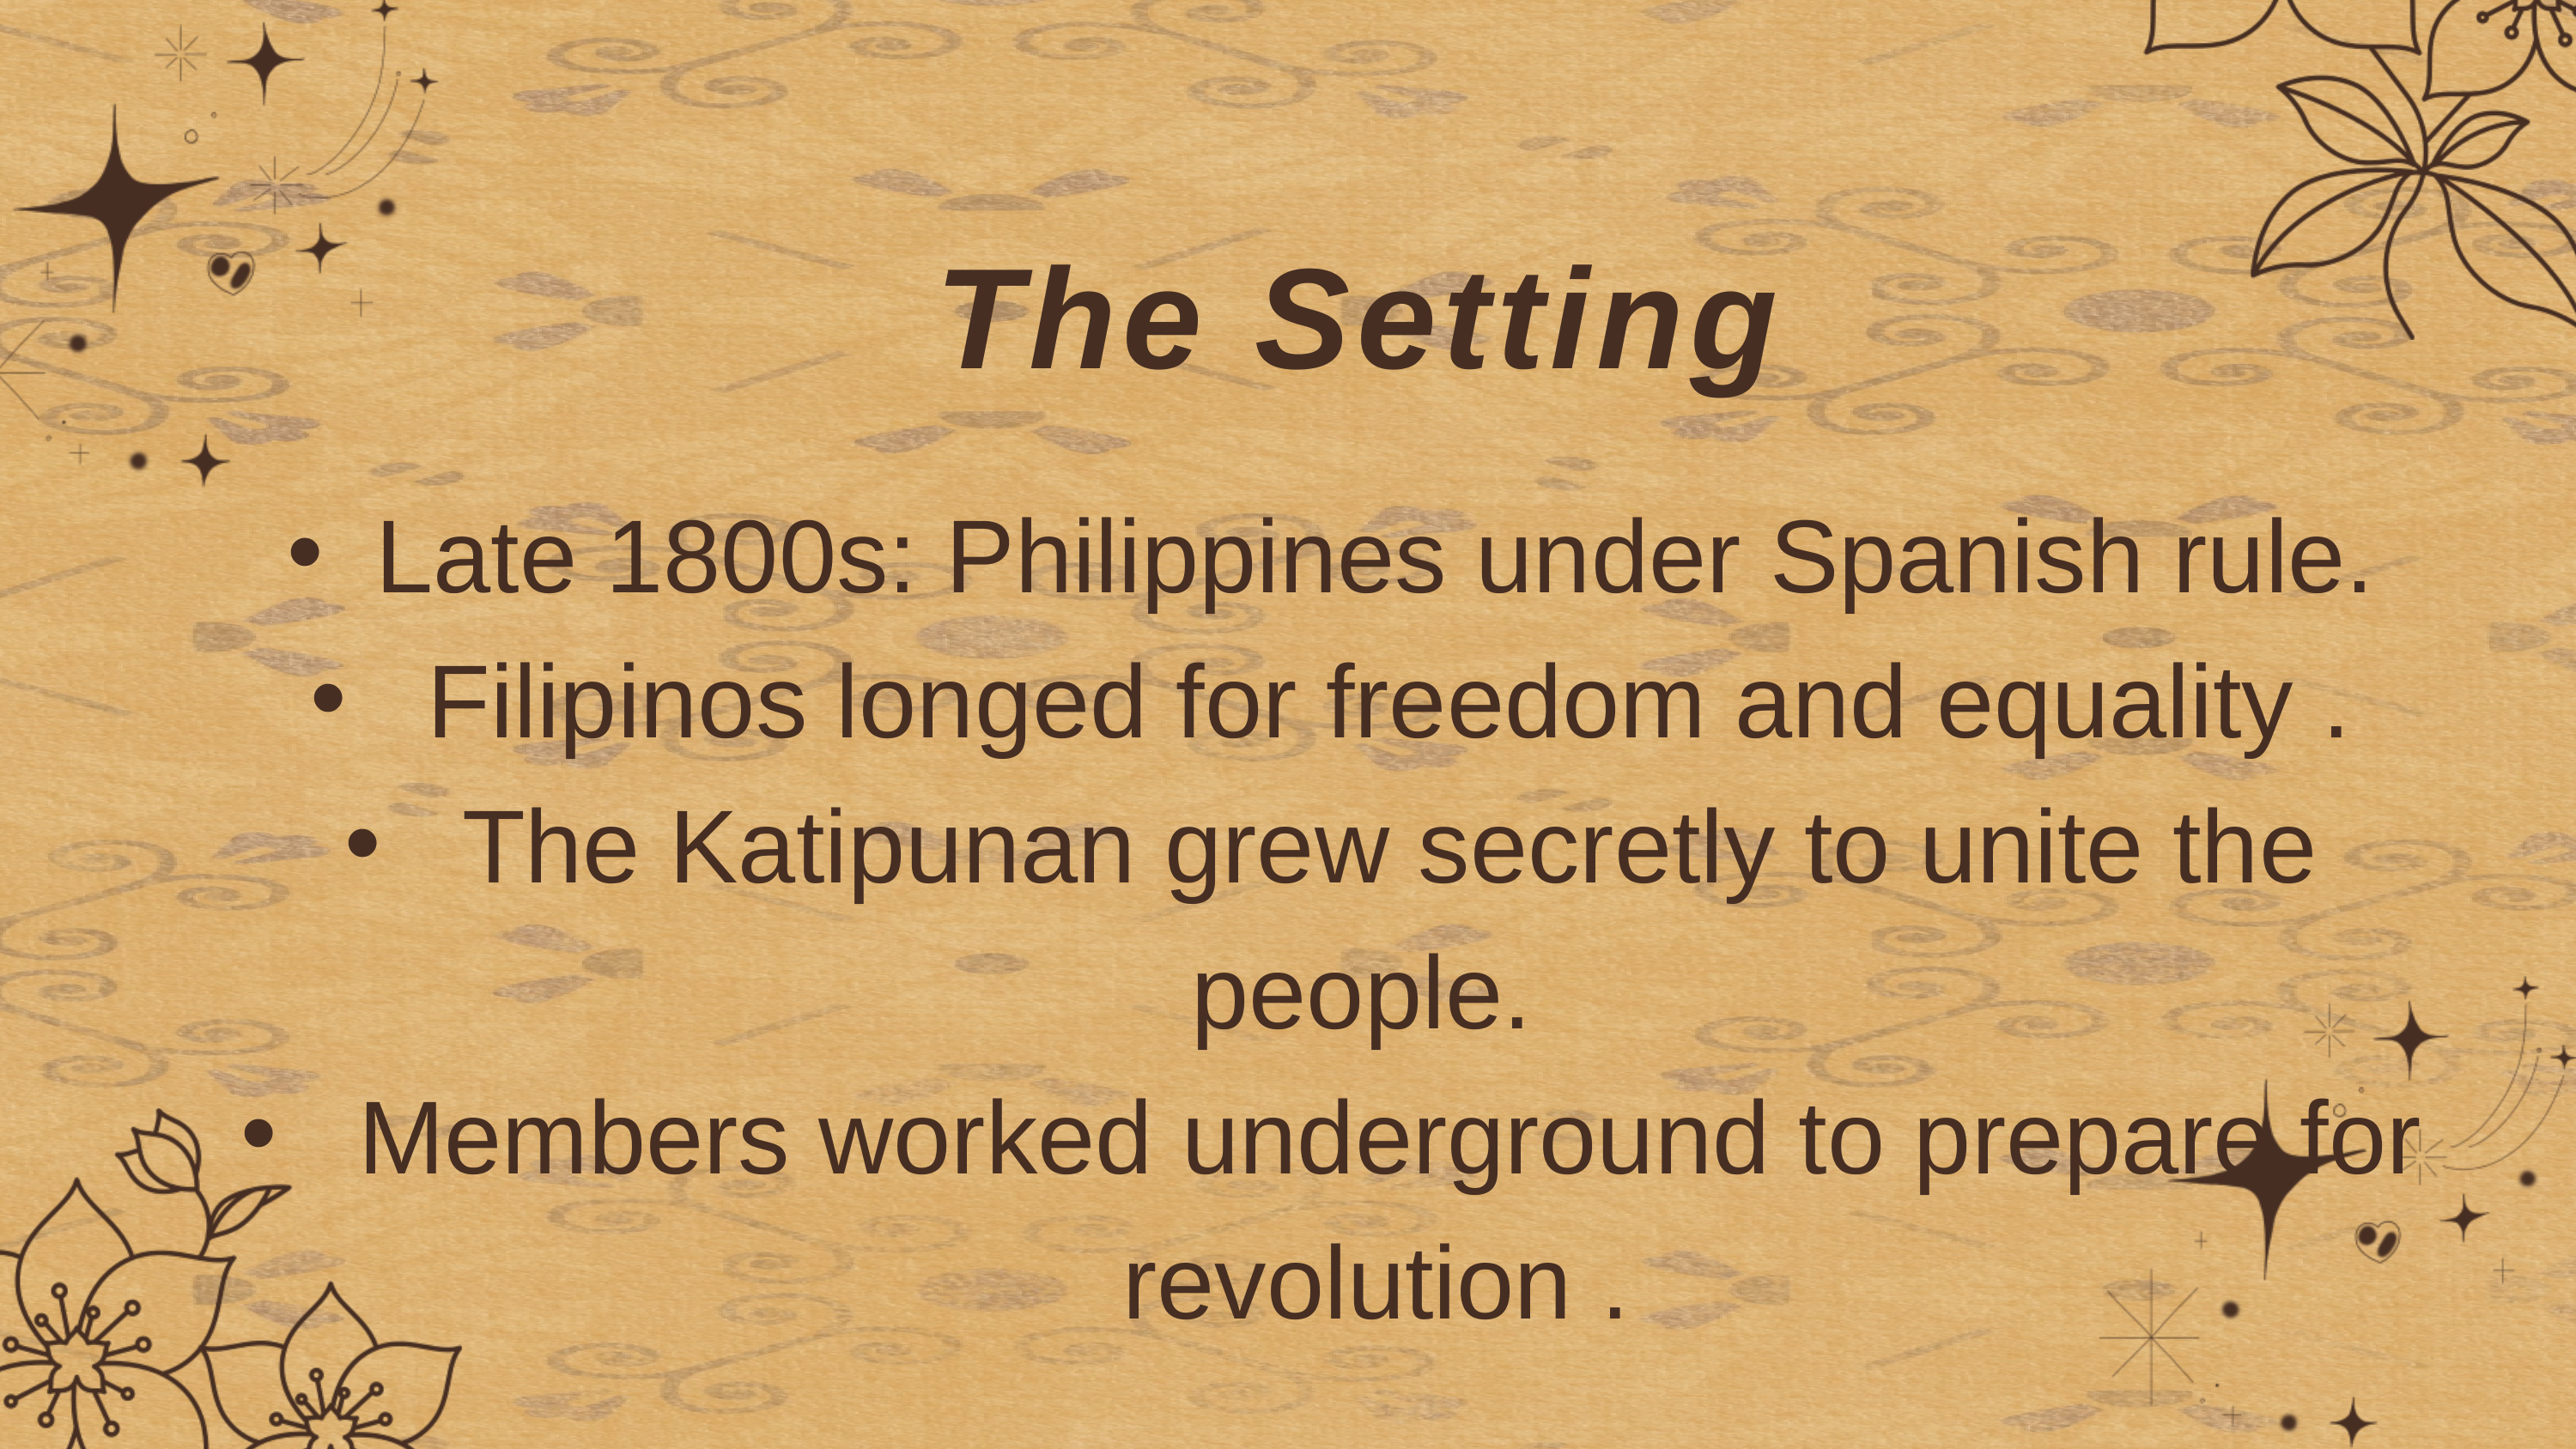

The Setting
Late 1800s: Philippines under Spanish rule.
 Filipinos longed for freedom and equality .
 The Katipunan grew secretly to unite the people.
 Members worked underground to prepare for revolution .